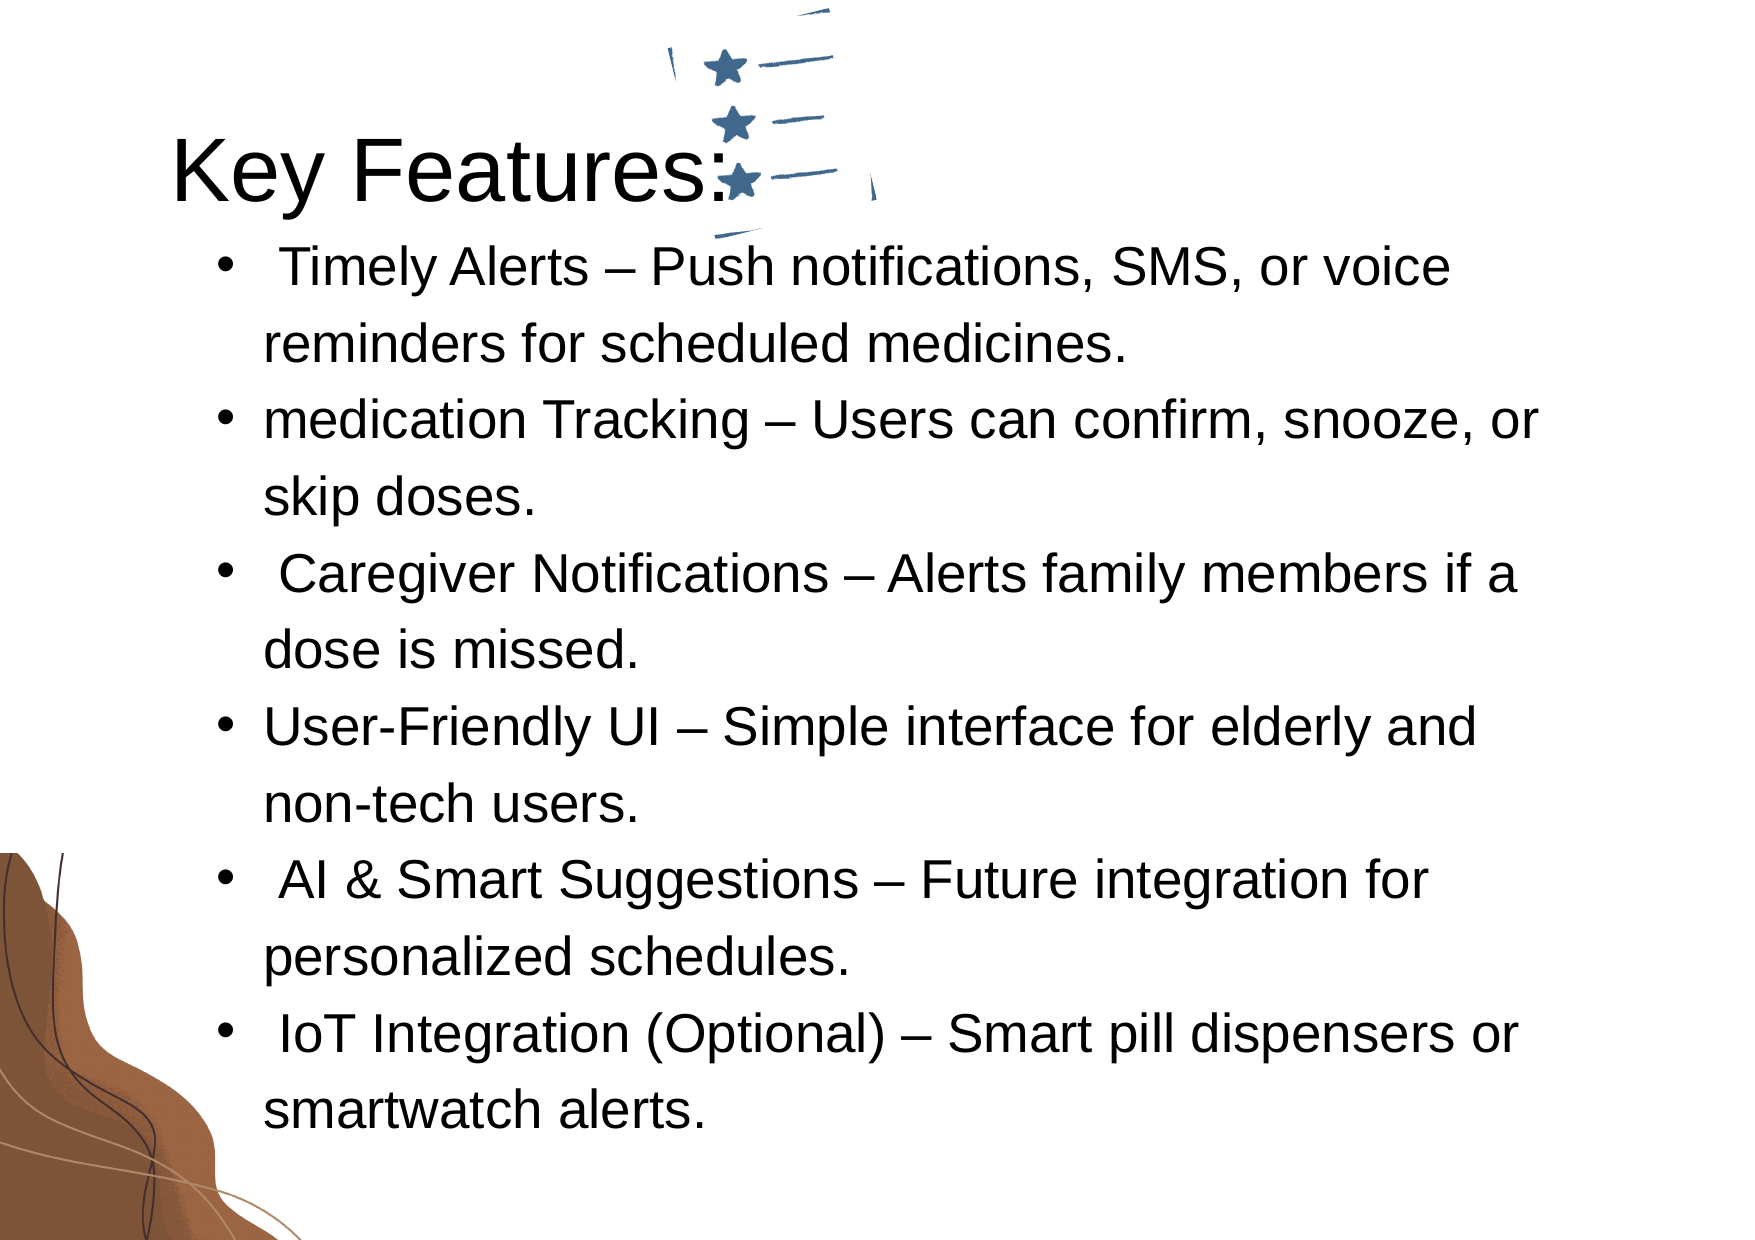

Key Features:
 Timely Alerts – Push notifications, SMS, or voice reminders for scheduled medicines.
medication Tracking – Users can confirm, snooze, or skip doses.
 Caregiver Notifications – Alerts family members if a dose is missed.
User-Friendly UI – Simple interface for elderly and non-tech users.
 AI & Smart Suggestions – Future integration for personalized schedules.
 IoT Integration (Optional) – Smart pill dispensers or smartwatch alerts.